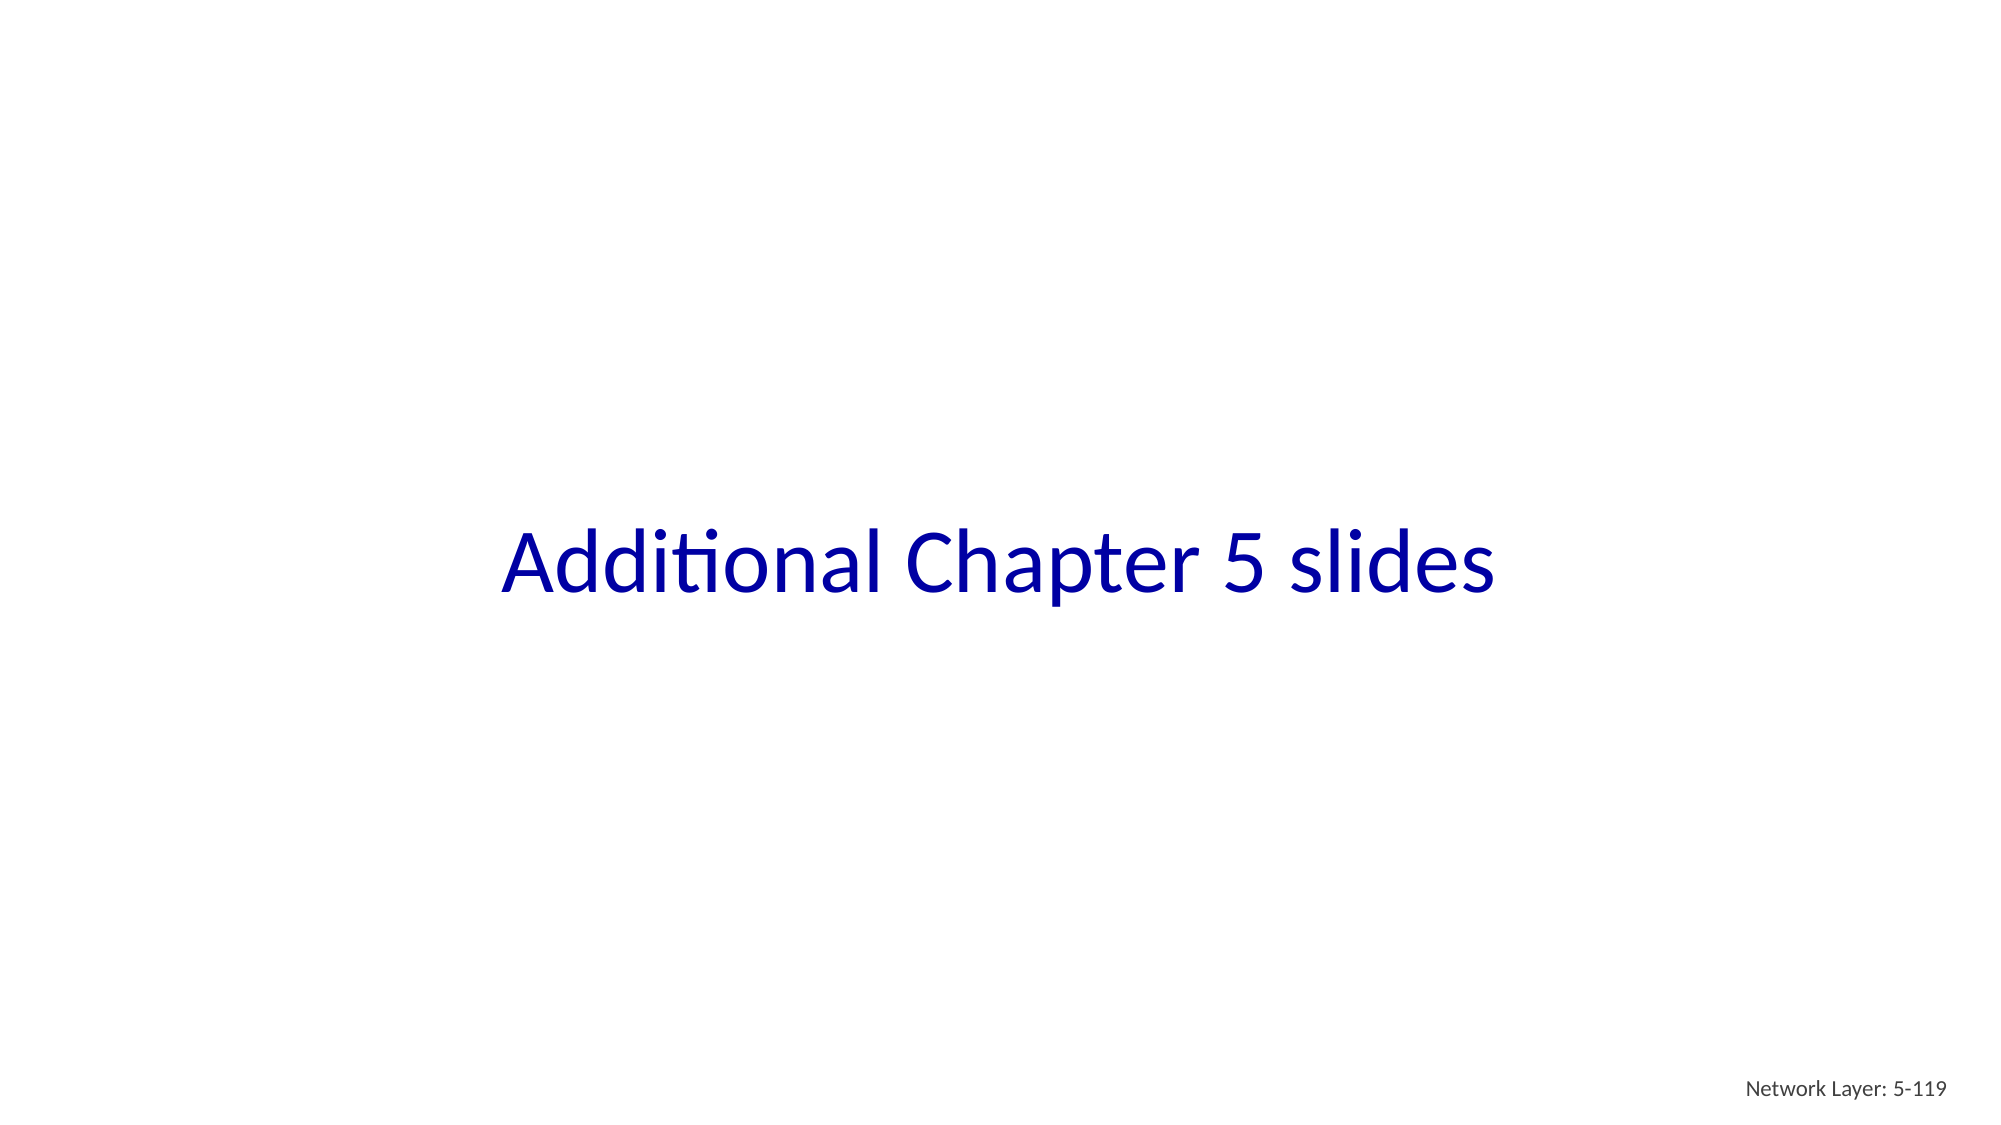

# Additional Chapter 5 slides
Network Layer: 5-119